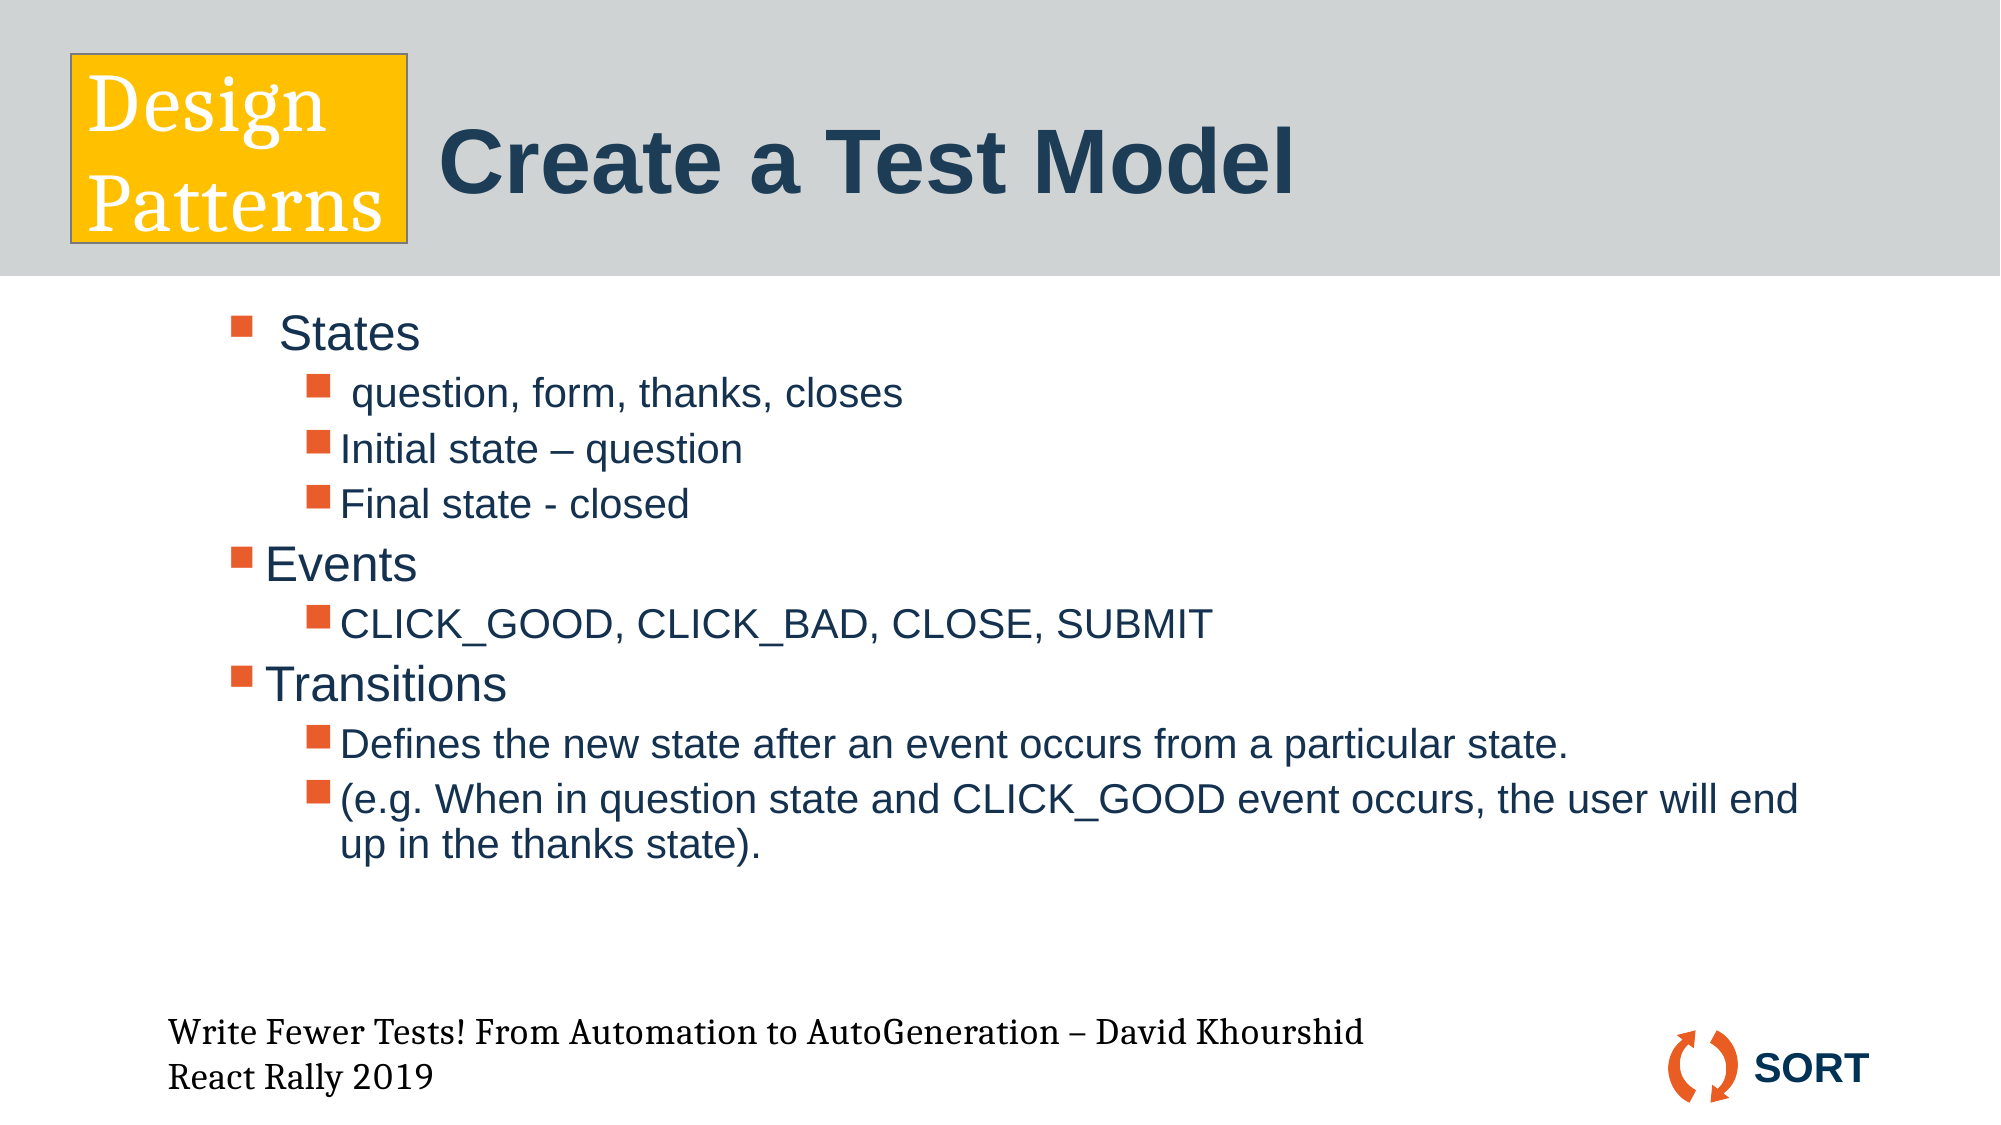

Design Patterns
# Create a Test Model
 States
 question, form, thanks, closes
Initial state – question
Final state - closed
Events
CLICK_GOOD, CLICK_BAD, CLOSE, SUBMIT
Transitions
Defines the new state after an event occurs from a particular state.
(e.g. When in question state and CLICK_GOOD event occurs, the user will end up in the thanks state).
Write Fewer Tests! From Automation to AutoGeneration – David Khourshid
React Rally 2019